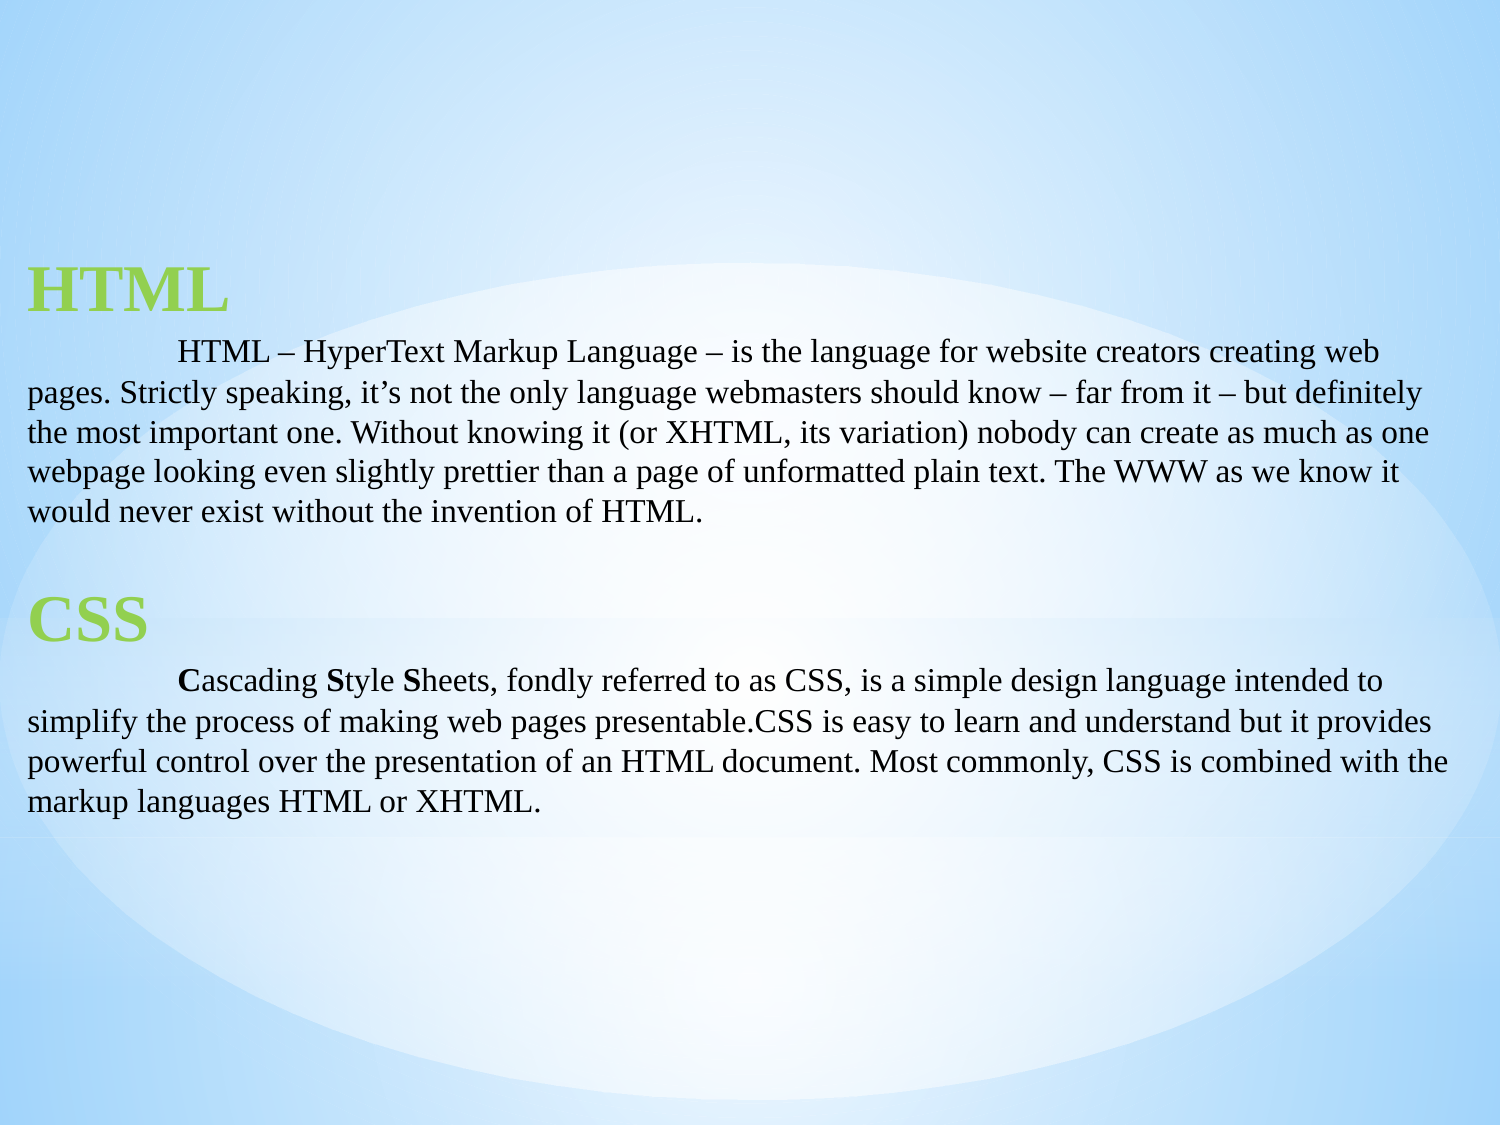

HTML
	HTML – HyperText Markup Language – is the language for website creators creating web pages. Strictly speaking, it’s not the only language webmasters should know – far from it – but definitely the most important one. Without knowing it (or XHTML, its variation) nobody can create as much as one webpage looking even slightly prettier than a page of unformatted plain text. The WWW as we know it would never exist without the invention of HTML.

CSS
	Cascading Style Sheets, fondly referred to as CSS, is a simple design language intended to simplify the process of making web pages presentable.CSS is easy to learn and understand but it provides powerful control over the presentation of an HTML document. Most commonly, CSS is combined with the markup languages HTML or XHTML.